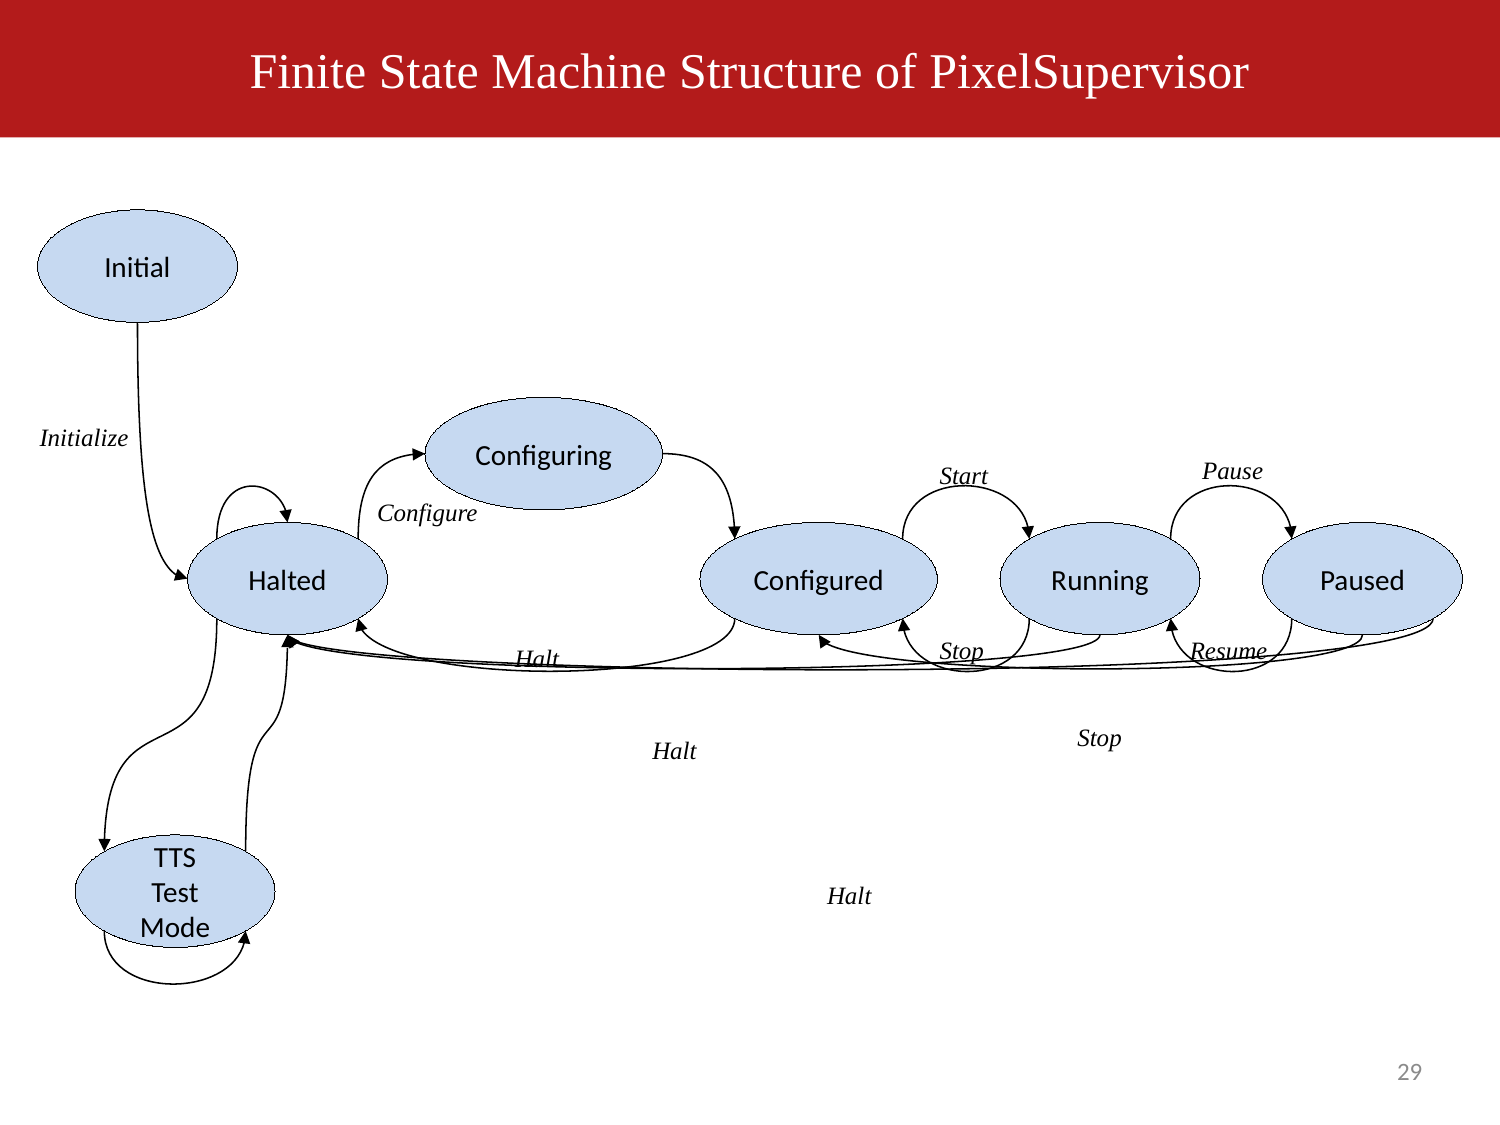

Finite State Machine Structure of PixelSupervisor
Initial
Configuring
Initialize
Pause
Start
Configure
Halted
Configured
Running
Paused
Stop
Resume
Halt
Stop
Halt
TTS
Test Mode
Halt
29